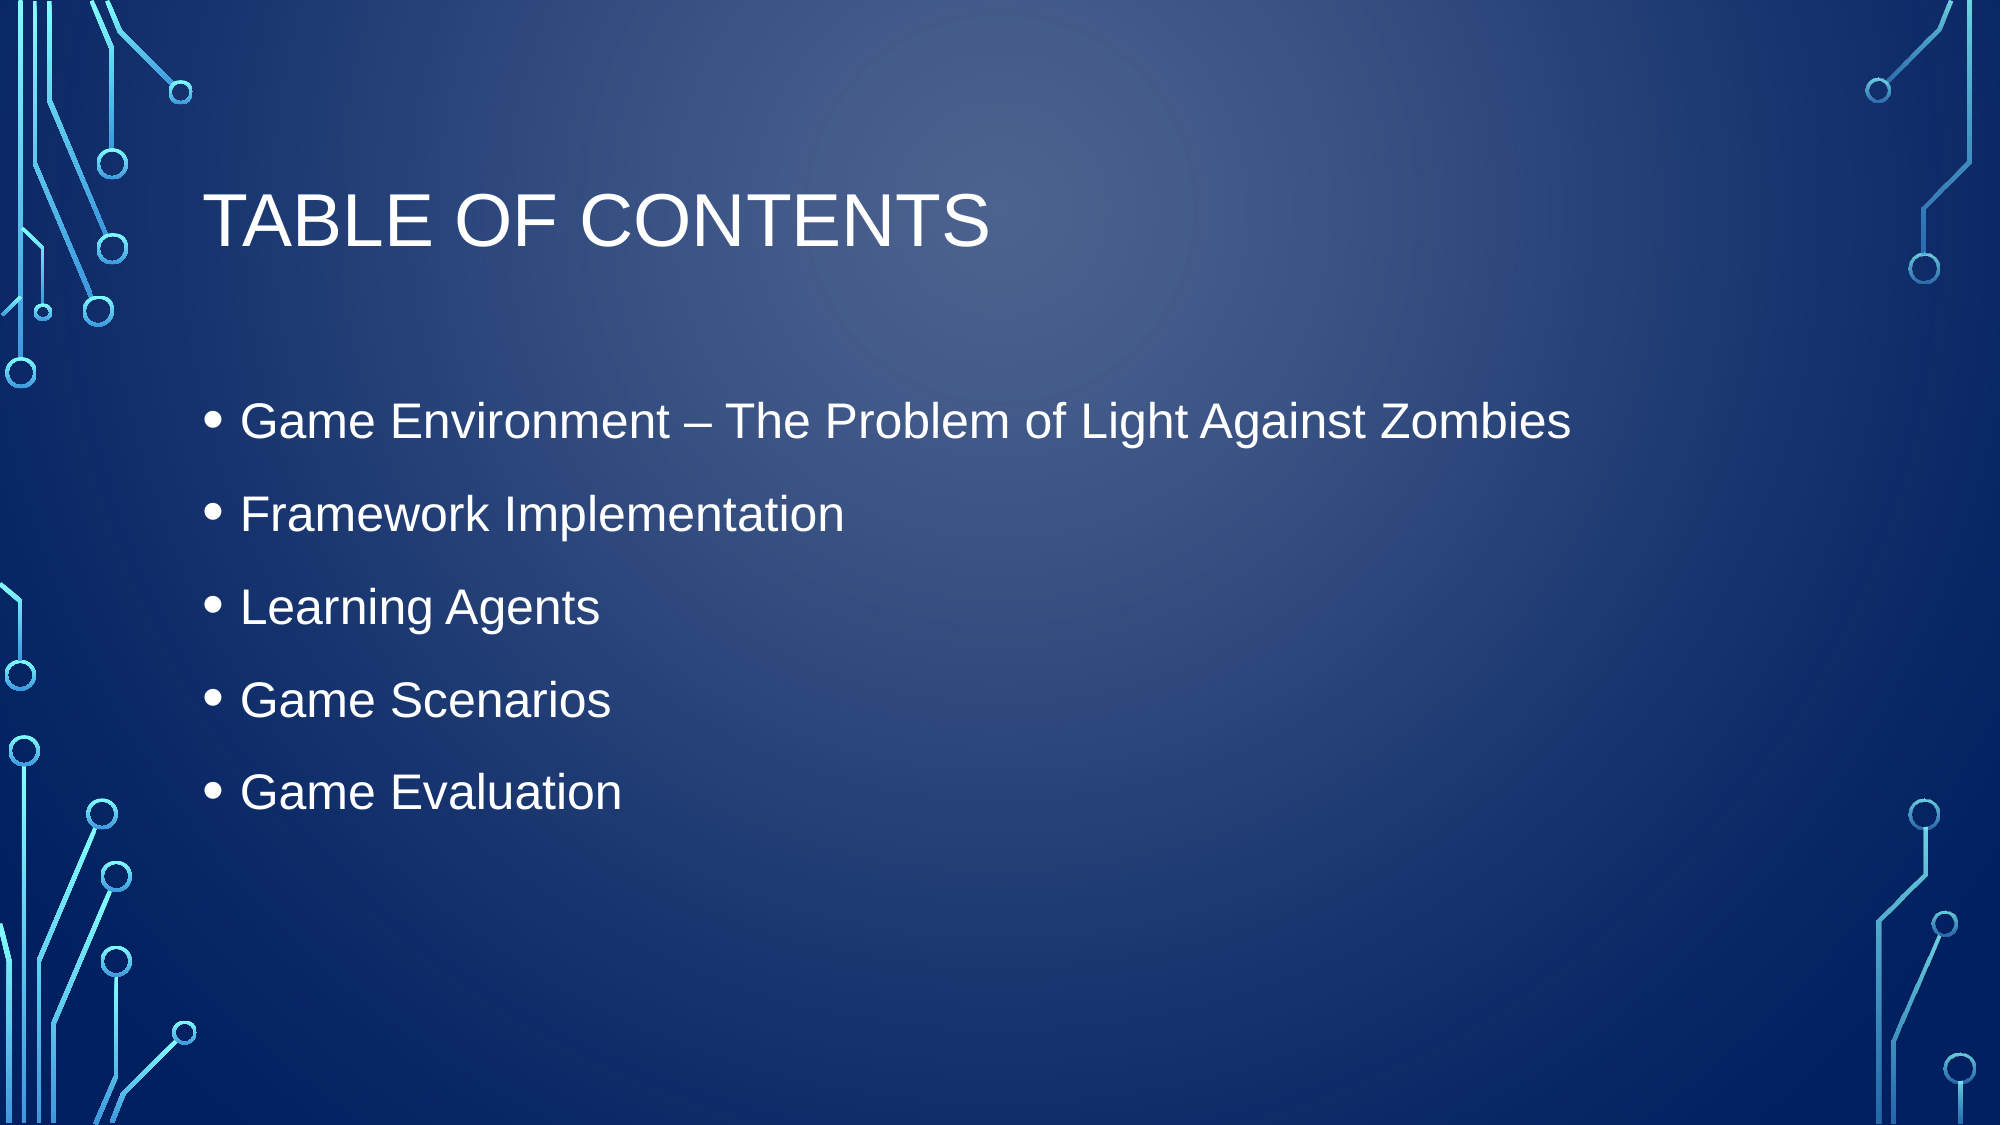

# Table of contents
Game Environment – The Problem of Light Against Zombies
Framework Implementation
Learning Agents
Game Scenarios
Game Evaluation